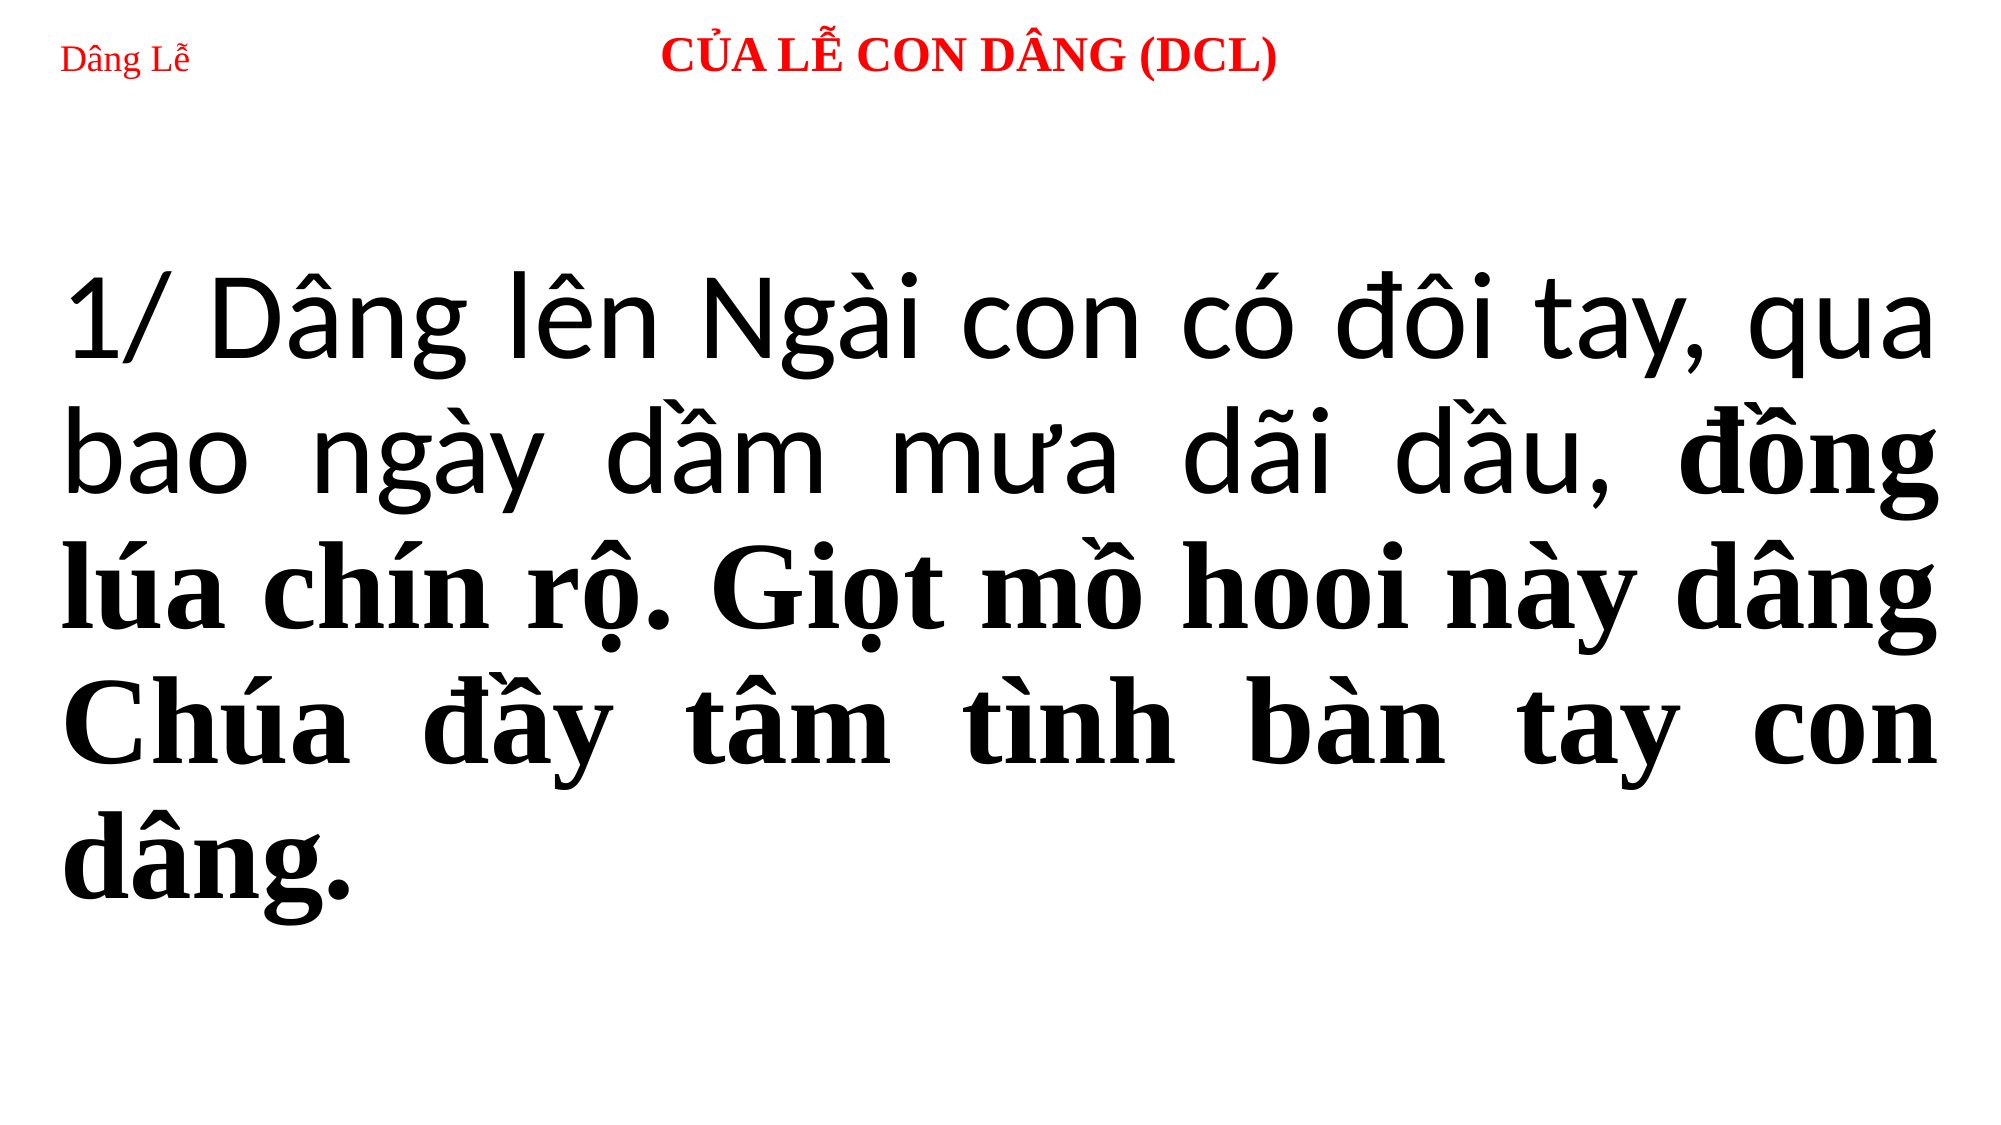

# Dâng Lễ                                  	CỦA LỄ CON DÂNG (DCL)
1/ Dâng lên Ngài con có đôi tay, qua bao ngày dầm mưa dãi dầu, đồng lúa chín rộ. Giọt mồ hooi này dâng Chúa đầy tâm tình bàn tay con dâng.